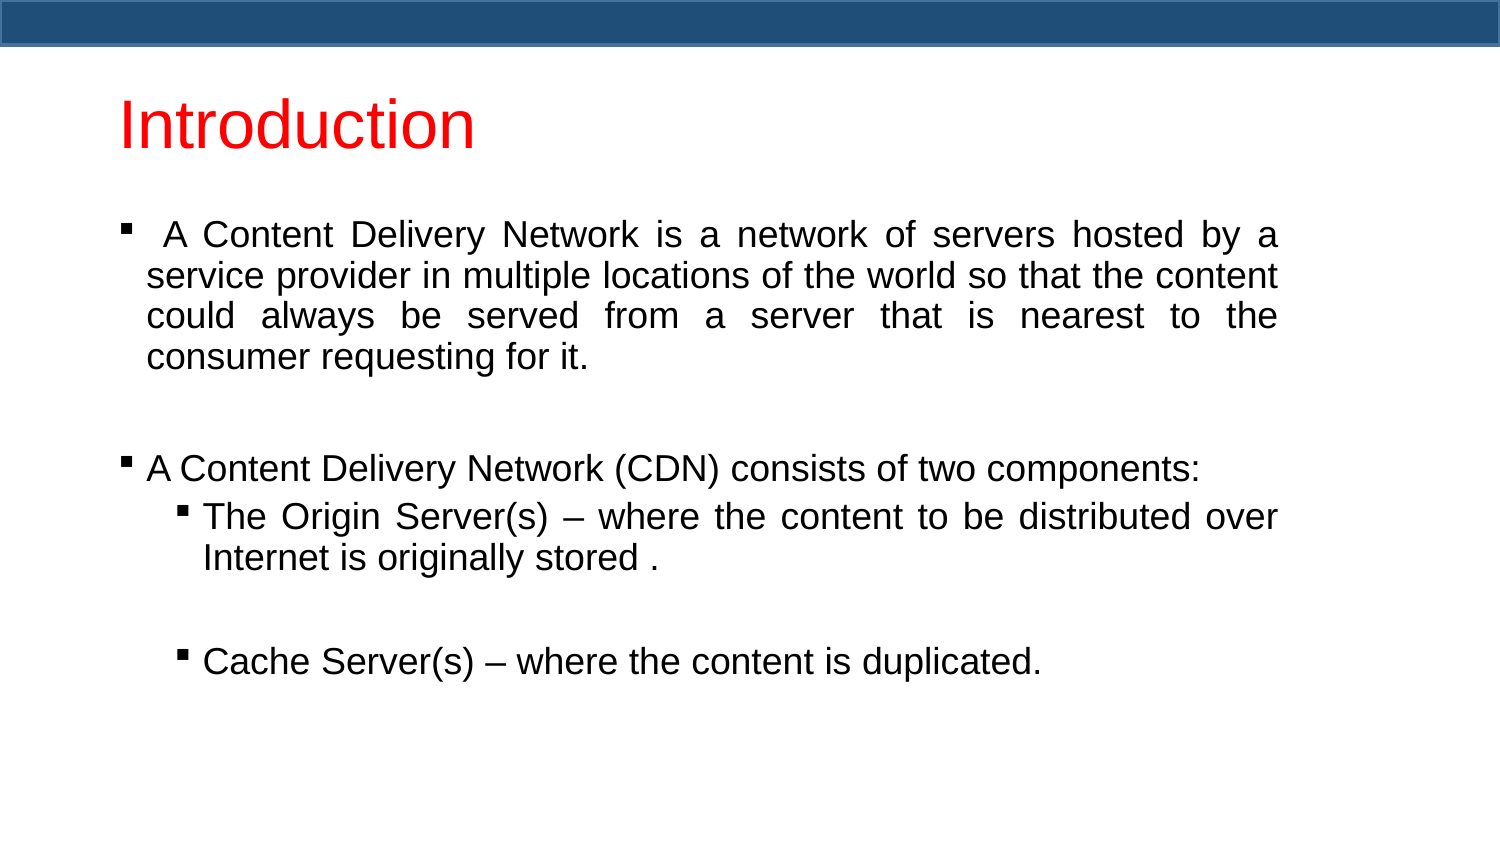

# Introduction
 A Content Delivery Network is a network of servers hosted by a service provider in multiple locations of the world so that the content could always be served from a server that is nearest to the consumer requesting for it.

A Content Delivery Network (CDN) consists of two components:
The Origin Server(s) – where the content to be distributed over Internet is originally stored .

Cache Server(s) – where the content is duplicated.